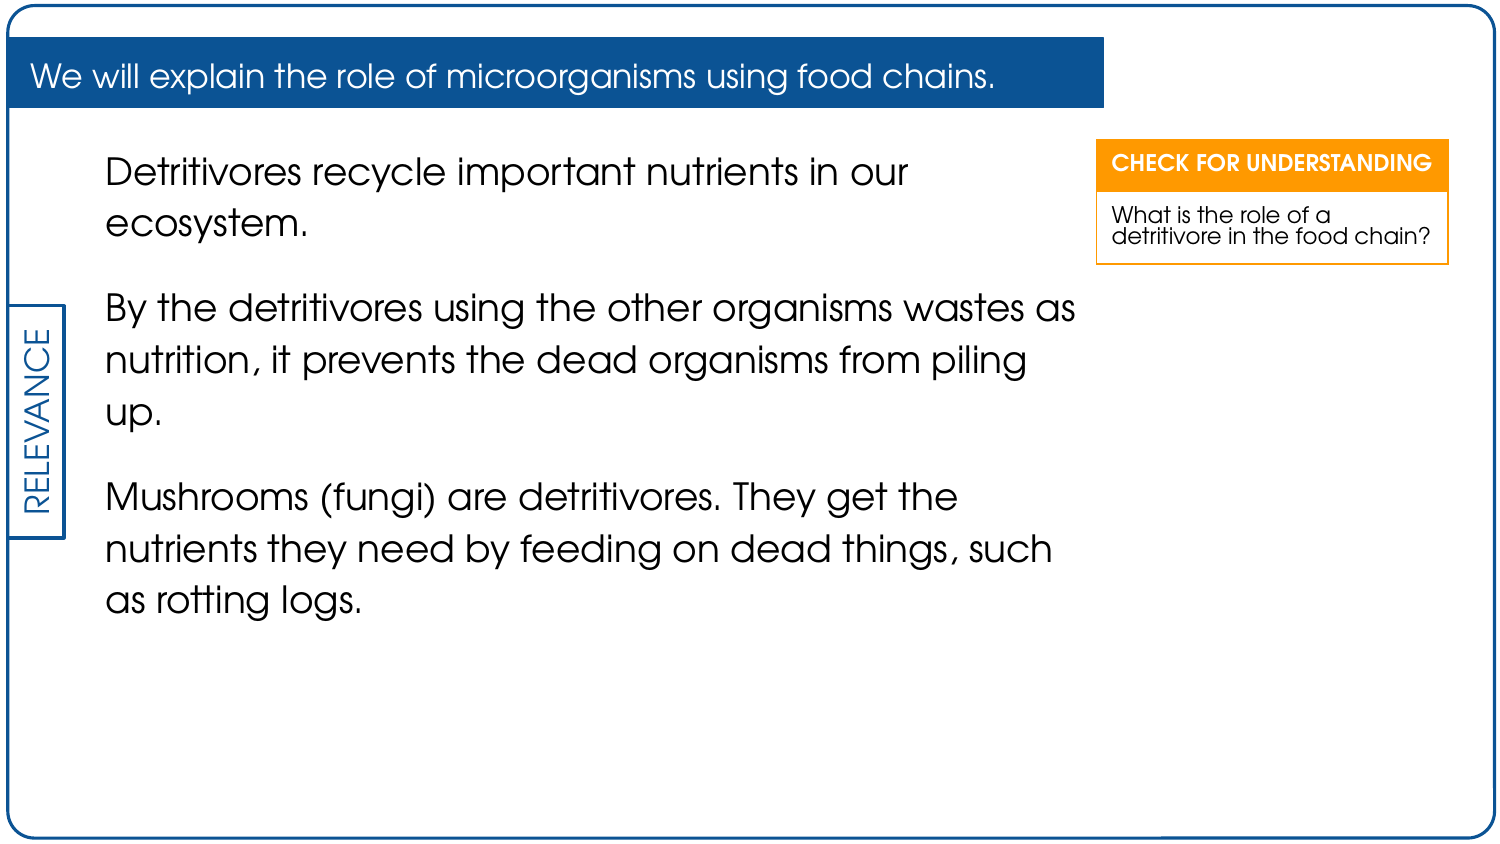

We will explain the role of microorganisms using food chains.
Detritivores recycle important nutrients in our ecosystem.
By the detritivores using the other organisms wastes as nutrition, it prevents the dead organisms from piling up.
Mushrooms (fungi) are detritivores. They get the nutrients they need by feeding on dead things, such as rotting logs.

| CHECK FOR UNDERSTANDING |
| --- |
| What is the role of a detritivore in the food chain? |